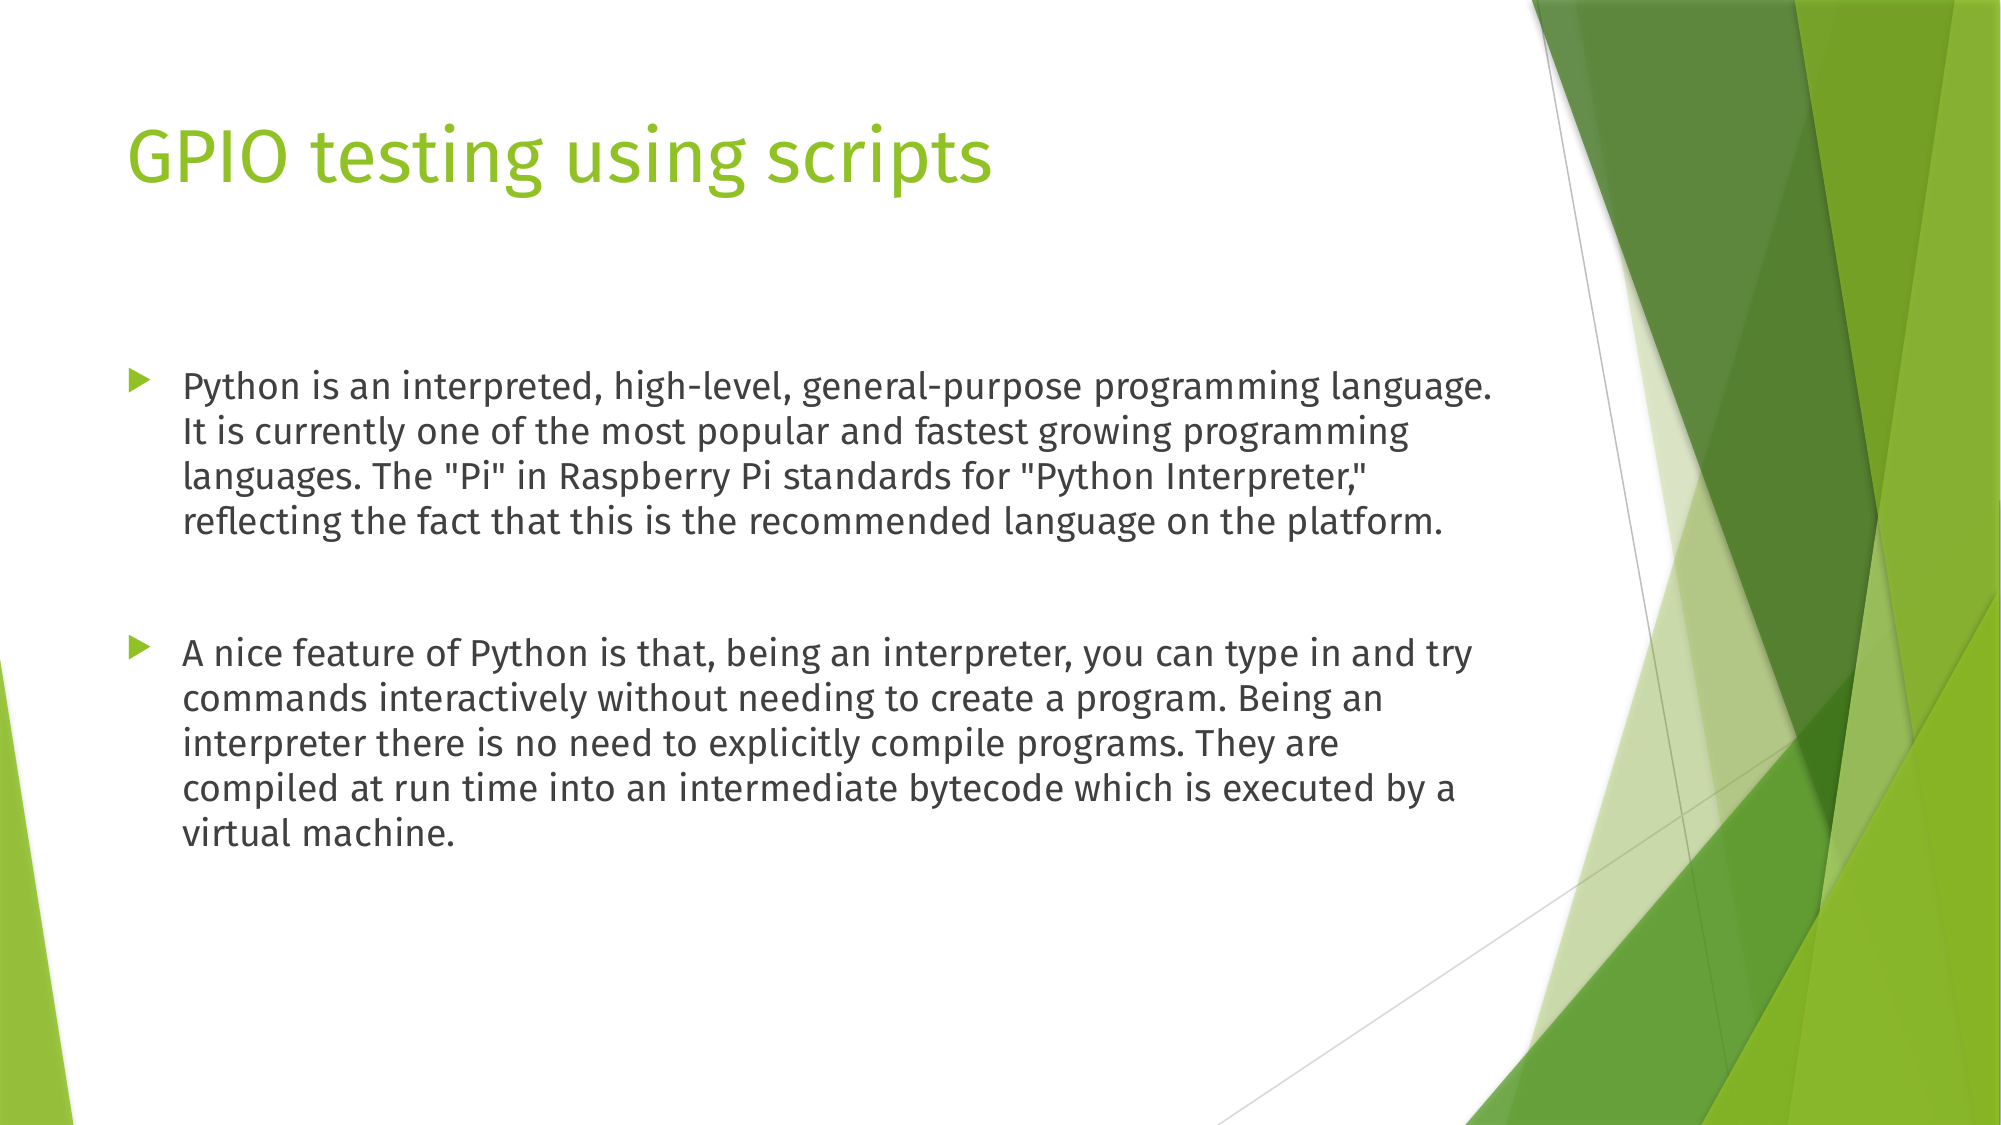

# GPIO testing using scripts
Python is an interpreted, high-level, general-purpose programming language. It is currently one of the most popular and fastest growing programming languages. The "Pi" in Raspberry Pi standards for "Python Interpreter," reflecting the fact that this is the recommended language on the platform.

A nice feature of Python is that, being an interpreter, you can type in and try commands interactively without needing to create a program. Being an interpreter there is no need to explicitly compile programs. They are compiled at run time into an intermediate bytecode which is executed by a virtual machine.